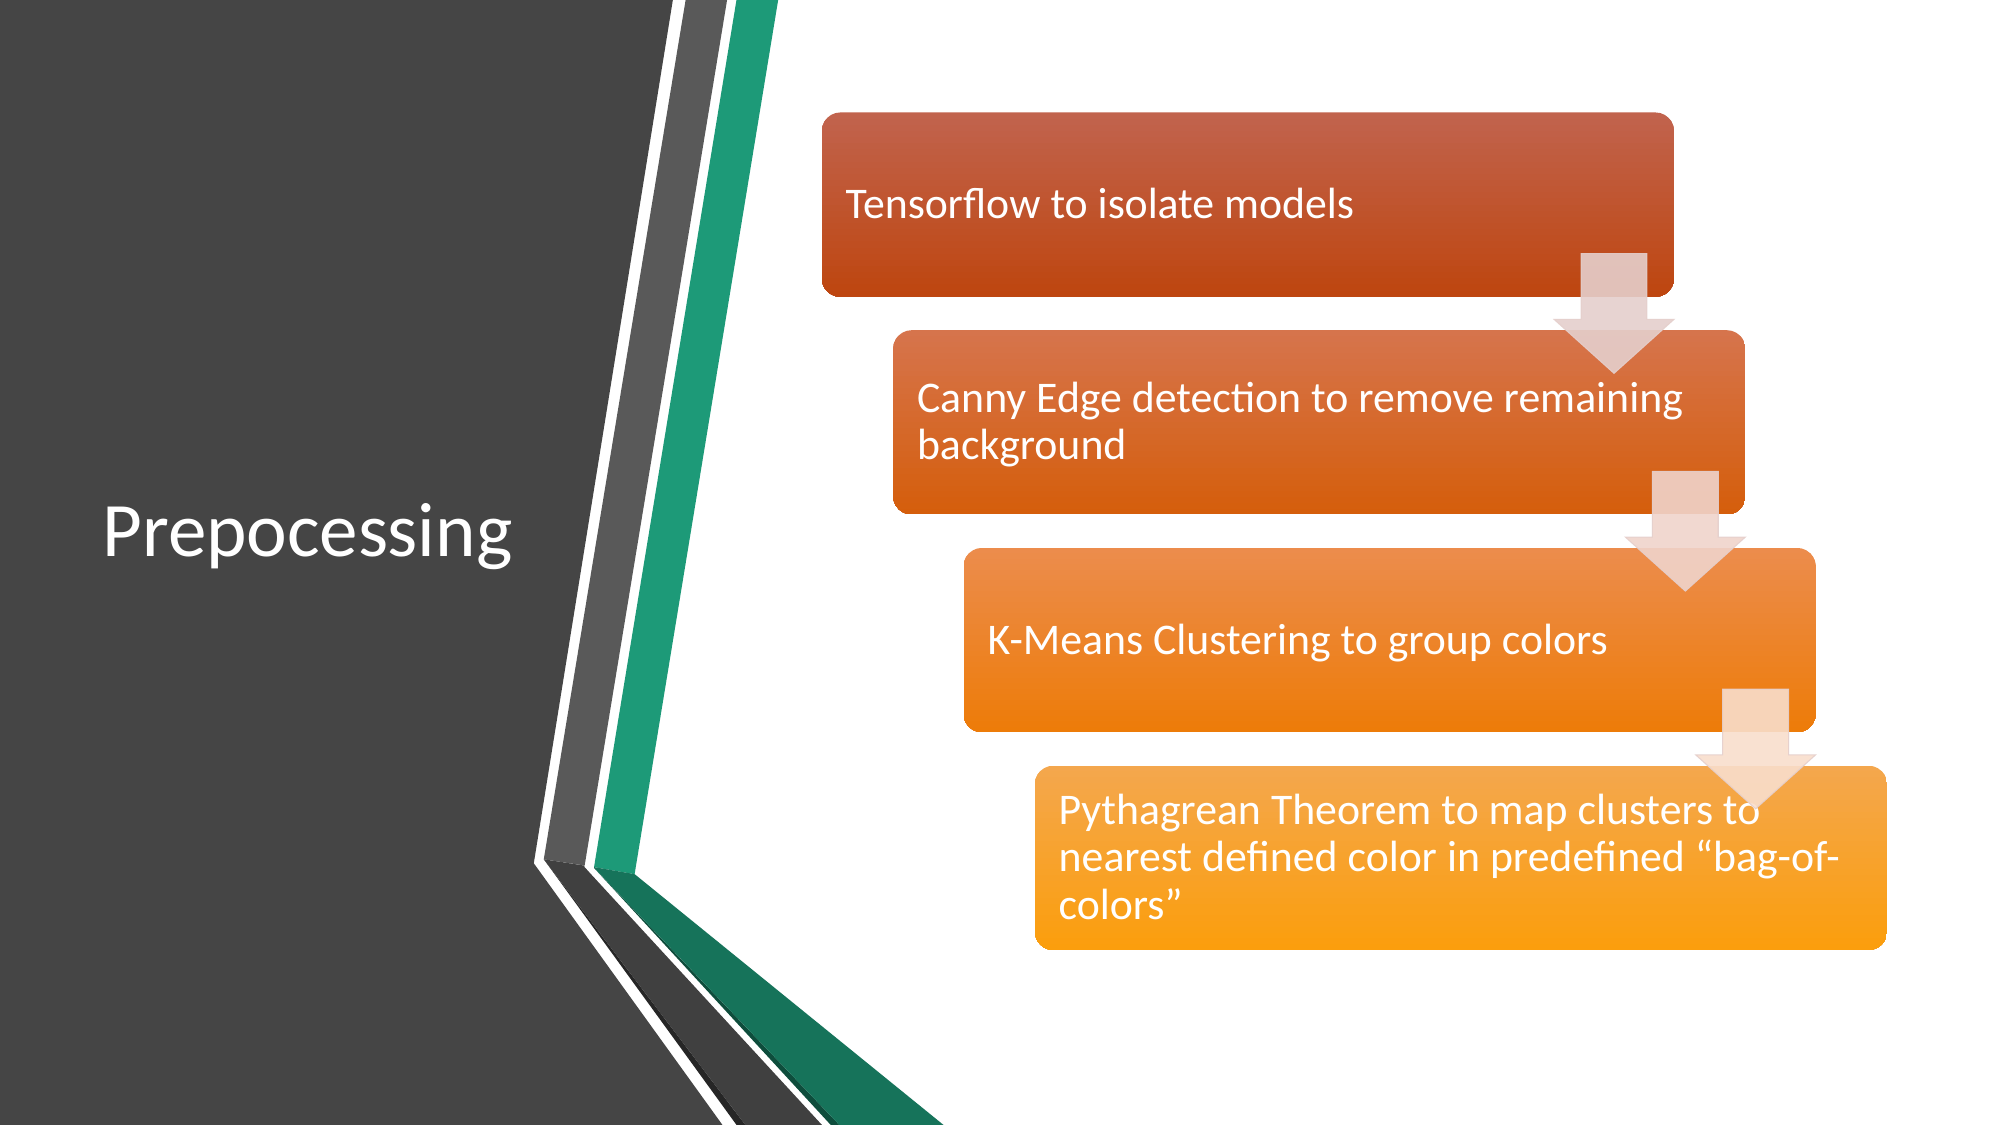

# Prepocessing
Tensorflow to isolate models
Canny Edge detection to remove remaining background
K-Means Clustering to group colors
Pythagrean Theorem to map clusters to nearest defined color in predefined “bag-of-colors”